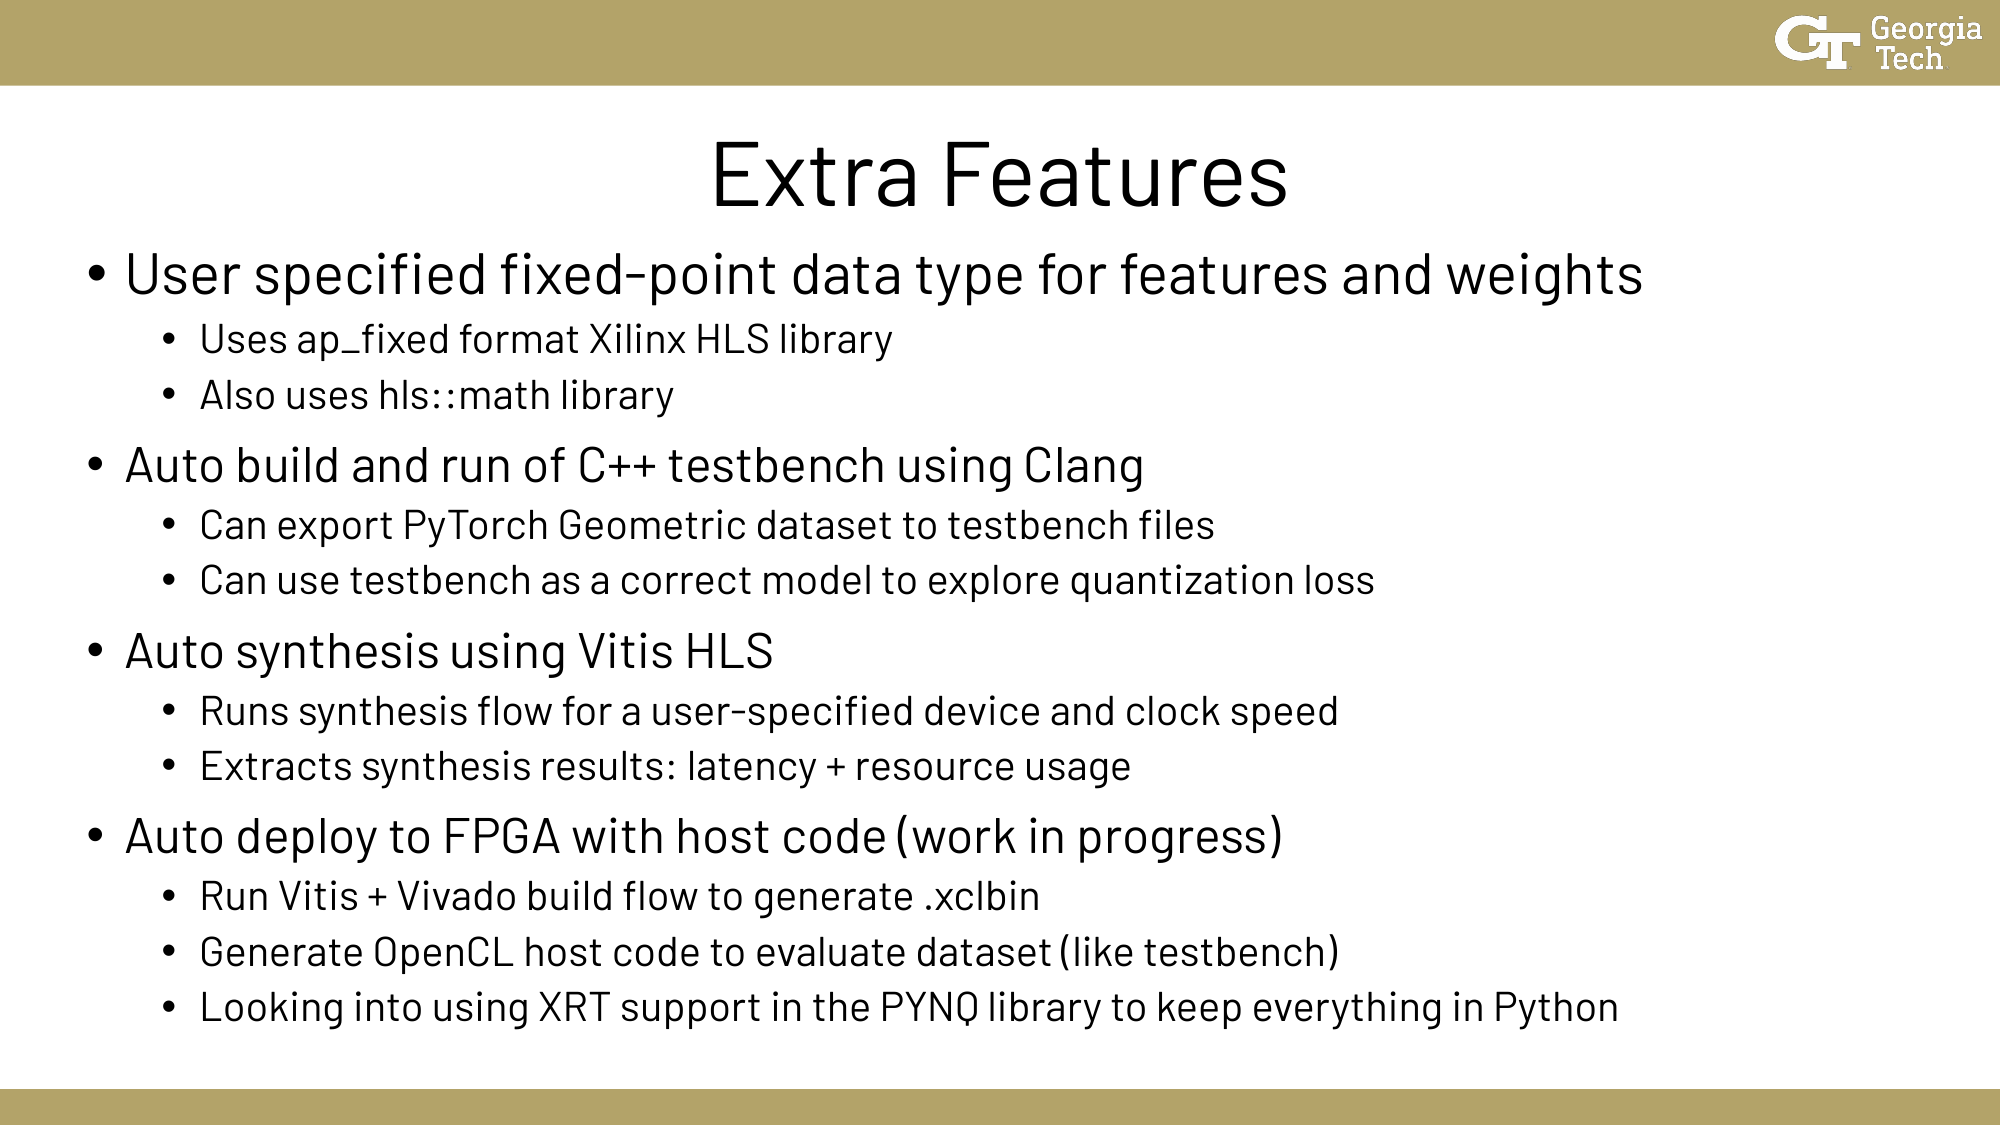

# Extra Features
User specified fixed-point data type for features and weights
Uses ap_fixed format Xilinx HLS library
Also uses hls::math library
Auto build and run of C++ testbench using Clang
Can export PyTorch Geometric dataset to testbench files
Can use testbench as a correct model to explore quantization loss
Auto synthesis using Vitis HLS
Runs synthesis flow for a user-specified device and clock speed
Extracts synthesis results: latency + resource usage
Auto deploy to FPGA with host code (work in progress)
Run Vitis + Vivado build flow to generate .xclbin
Generate OpenCL host code to evaluate dataset (like testbench)
Looking into using XRT support in the PYNQ library to keep everything in Python